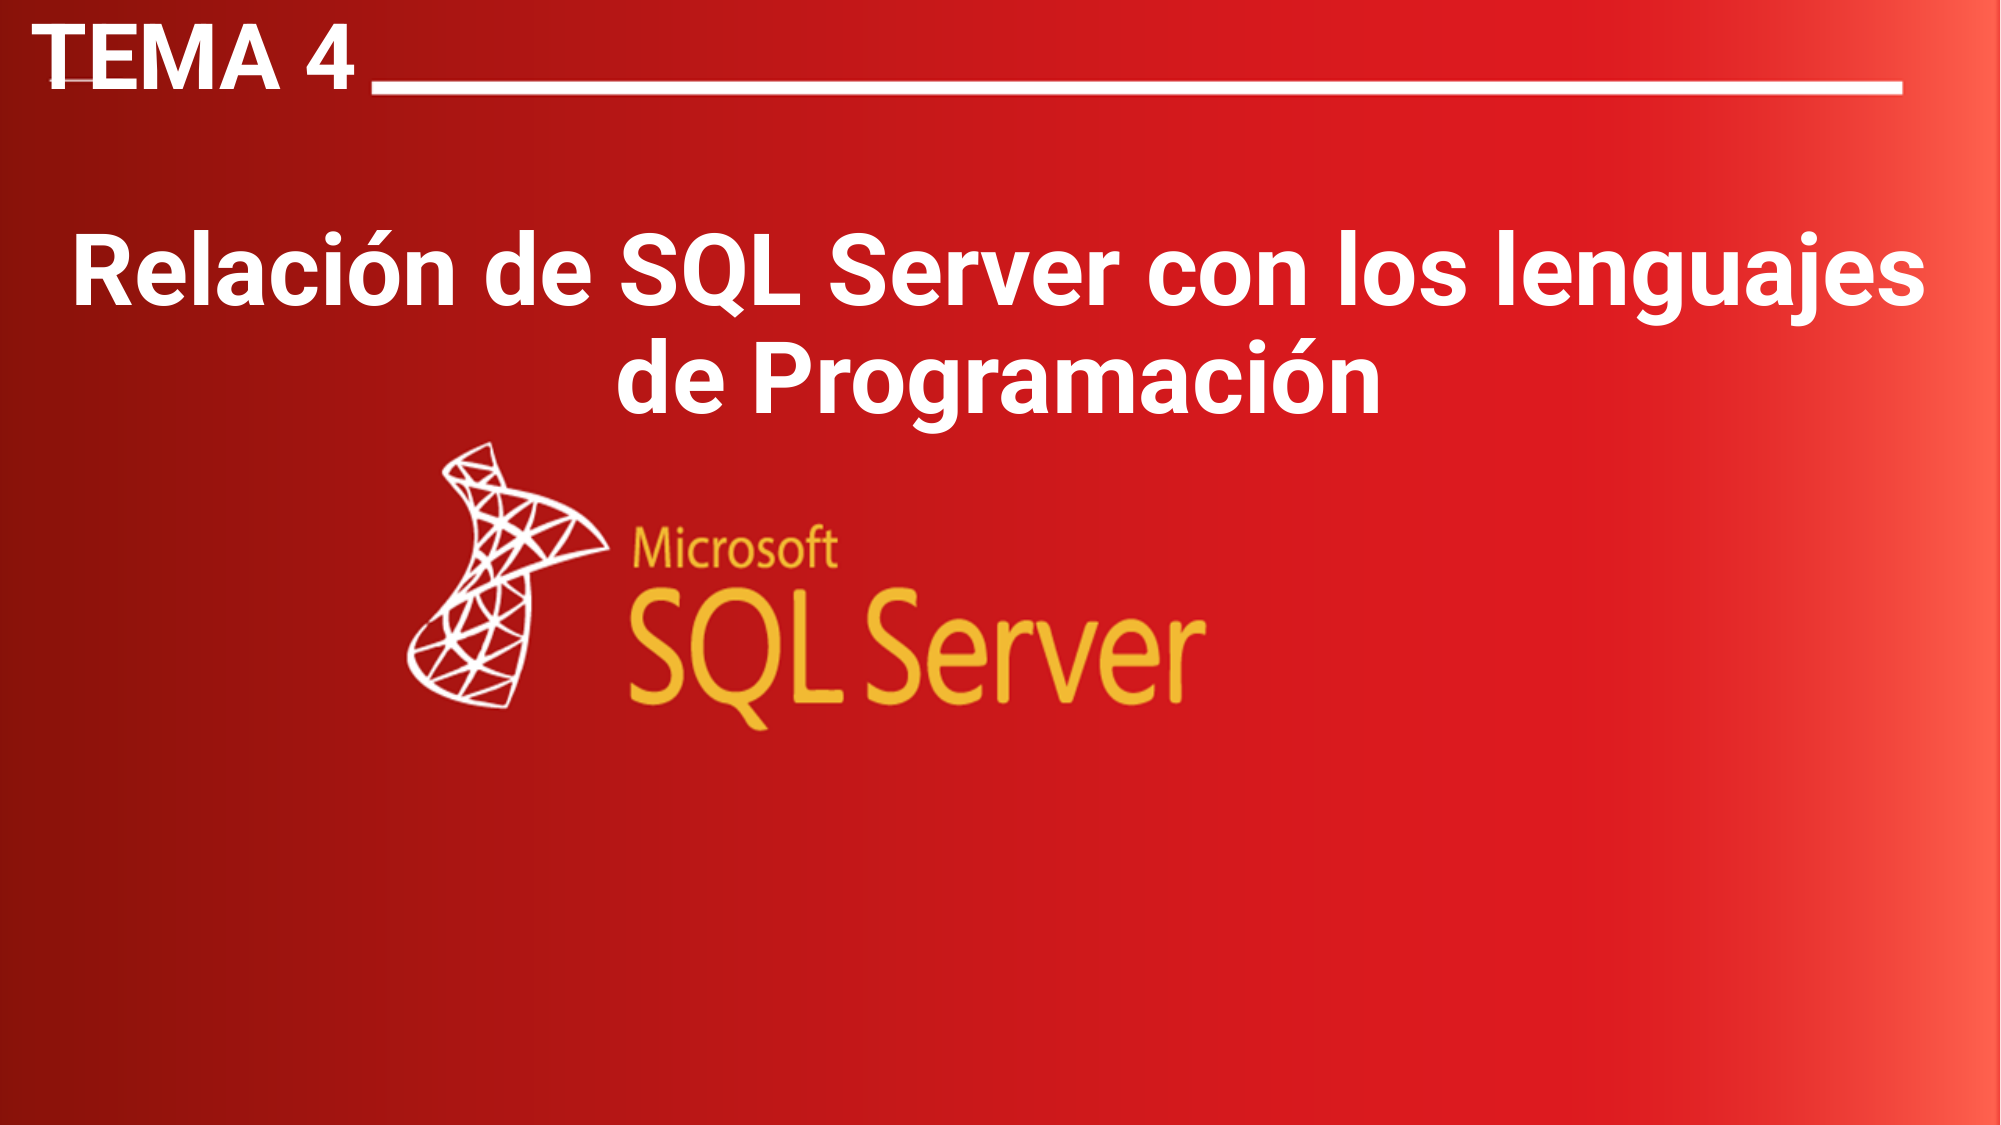

TEMA 4
Relación de SQL Server con los lenguajes de Programación